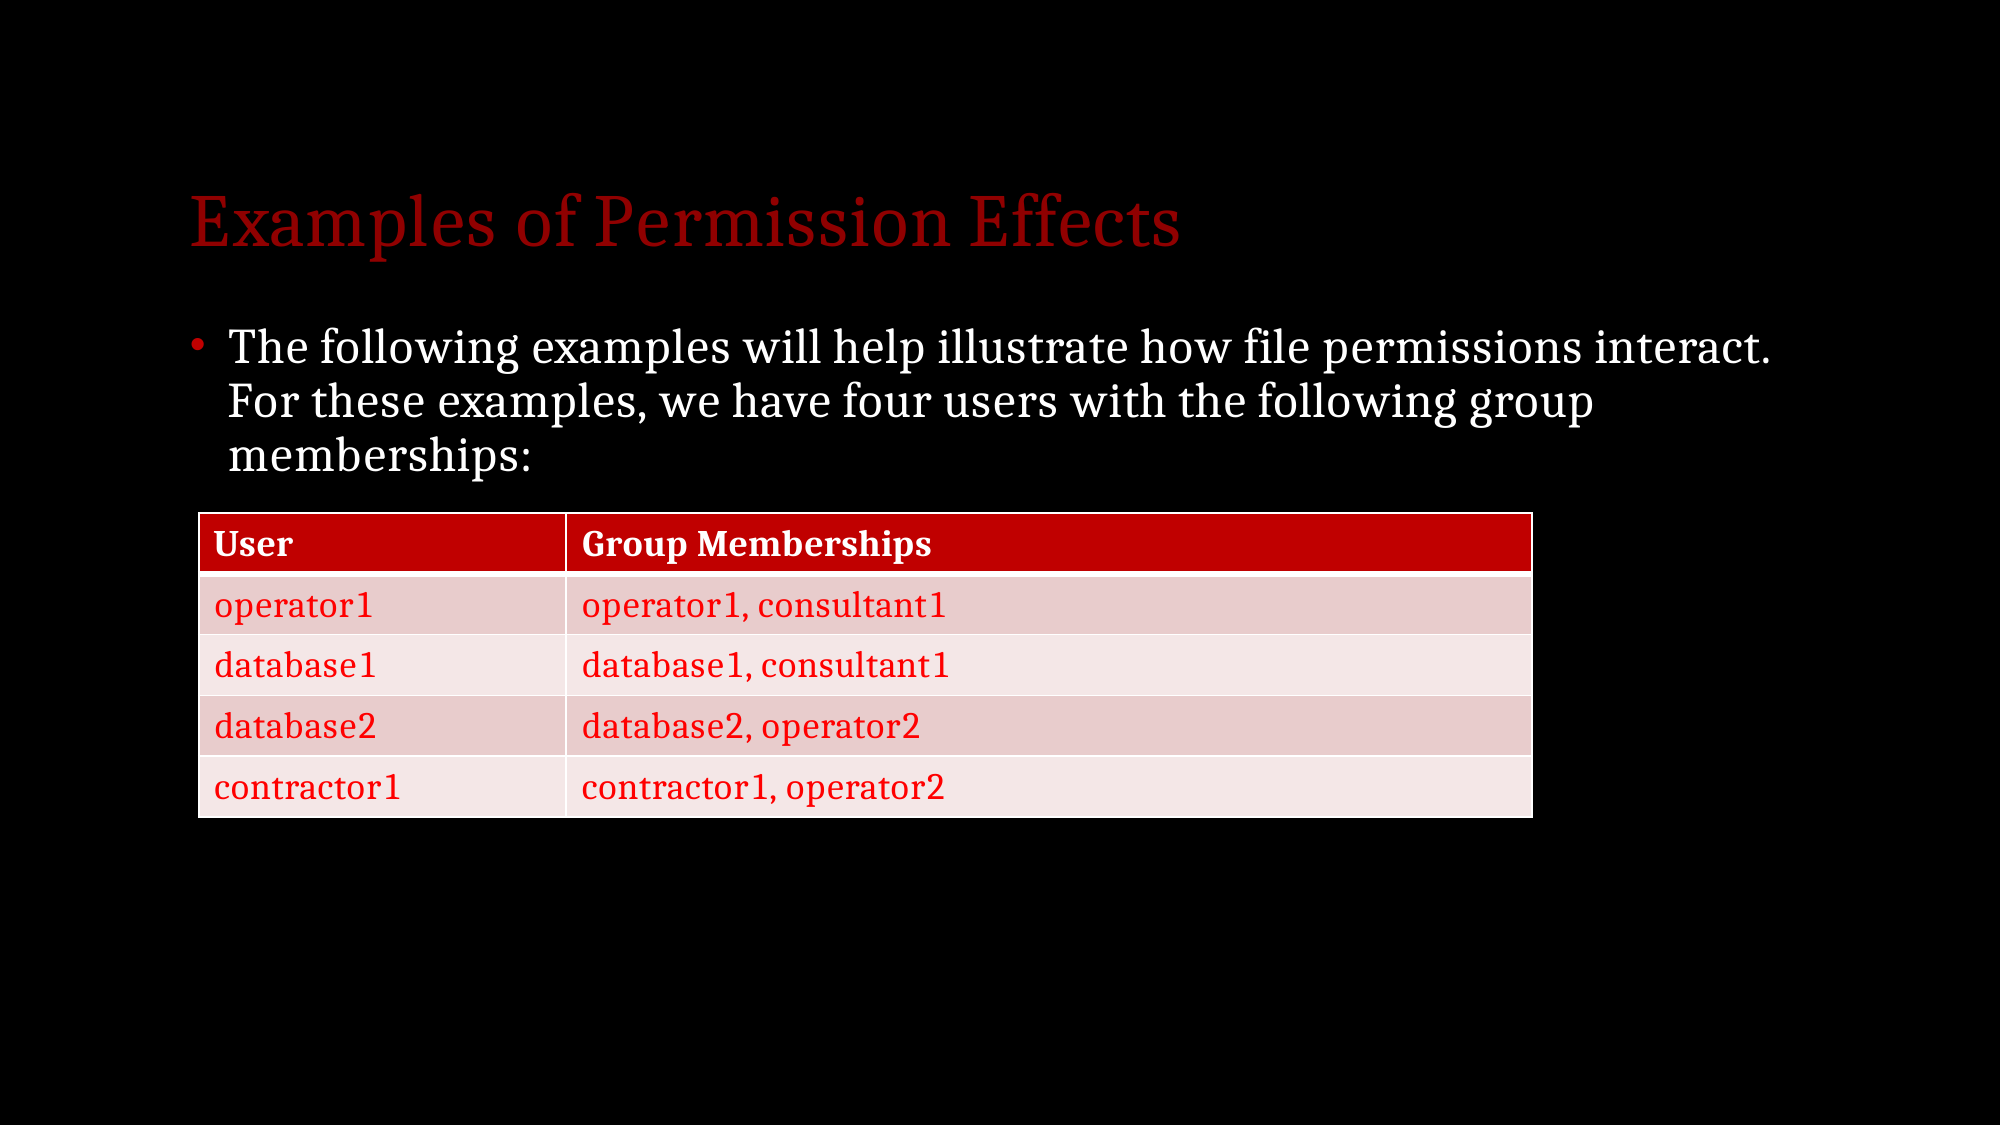

# Examples of Permission Effects
The following examples will help illustrate how file permissions interact. For these examples, we have four users with the following group memberships:
| User | Group Memberships |
| --- | --- |
| operator1 | operator1, consultant1 |
| database1 | database1, consultant1 |
| database2 | database2, operator2 |
| contractor1 | contractor1, operator2 |